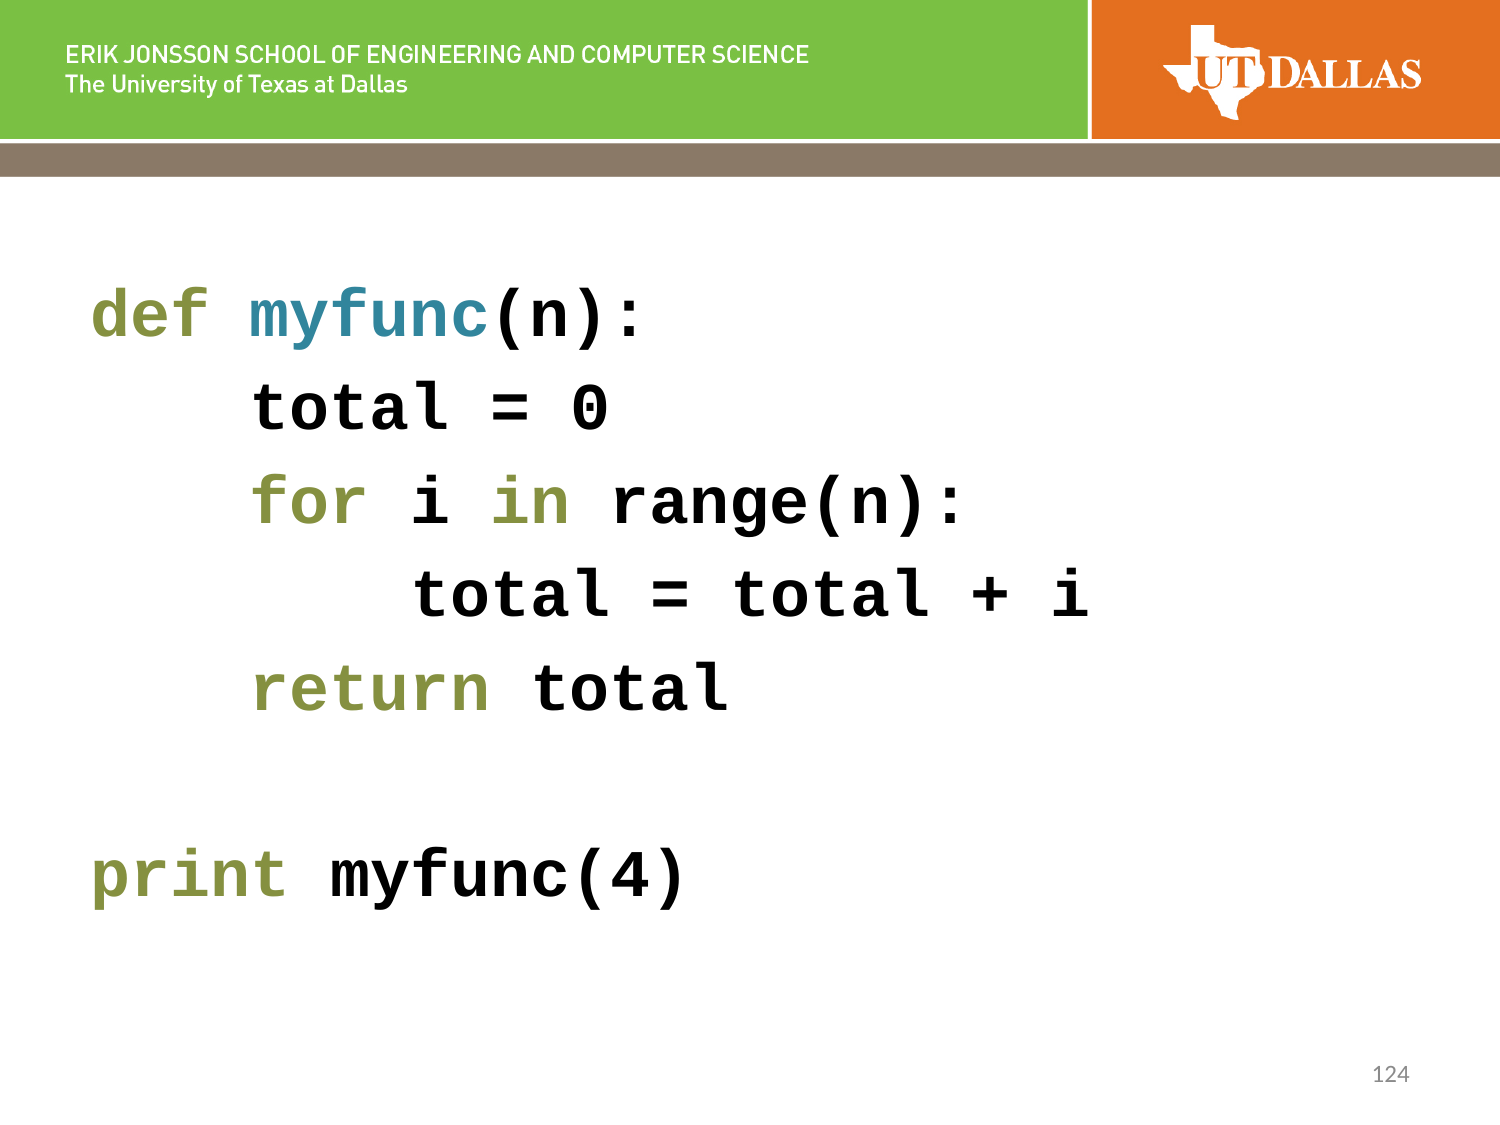

#
def myfunc(n):
    total = 0
    for i in range(n):
        total = total + i
    return total

print myfunc(4)

124